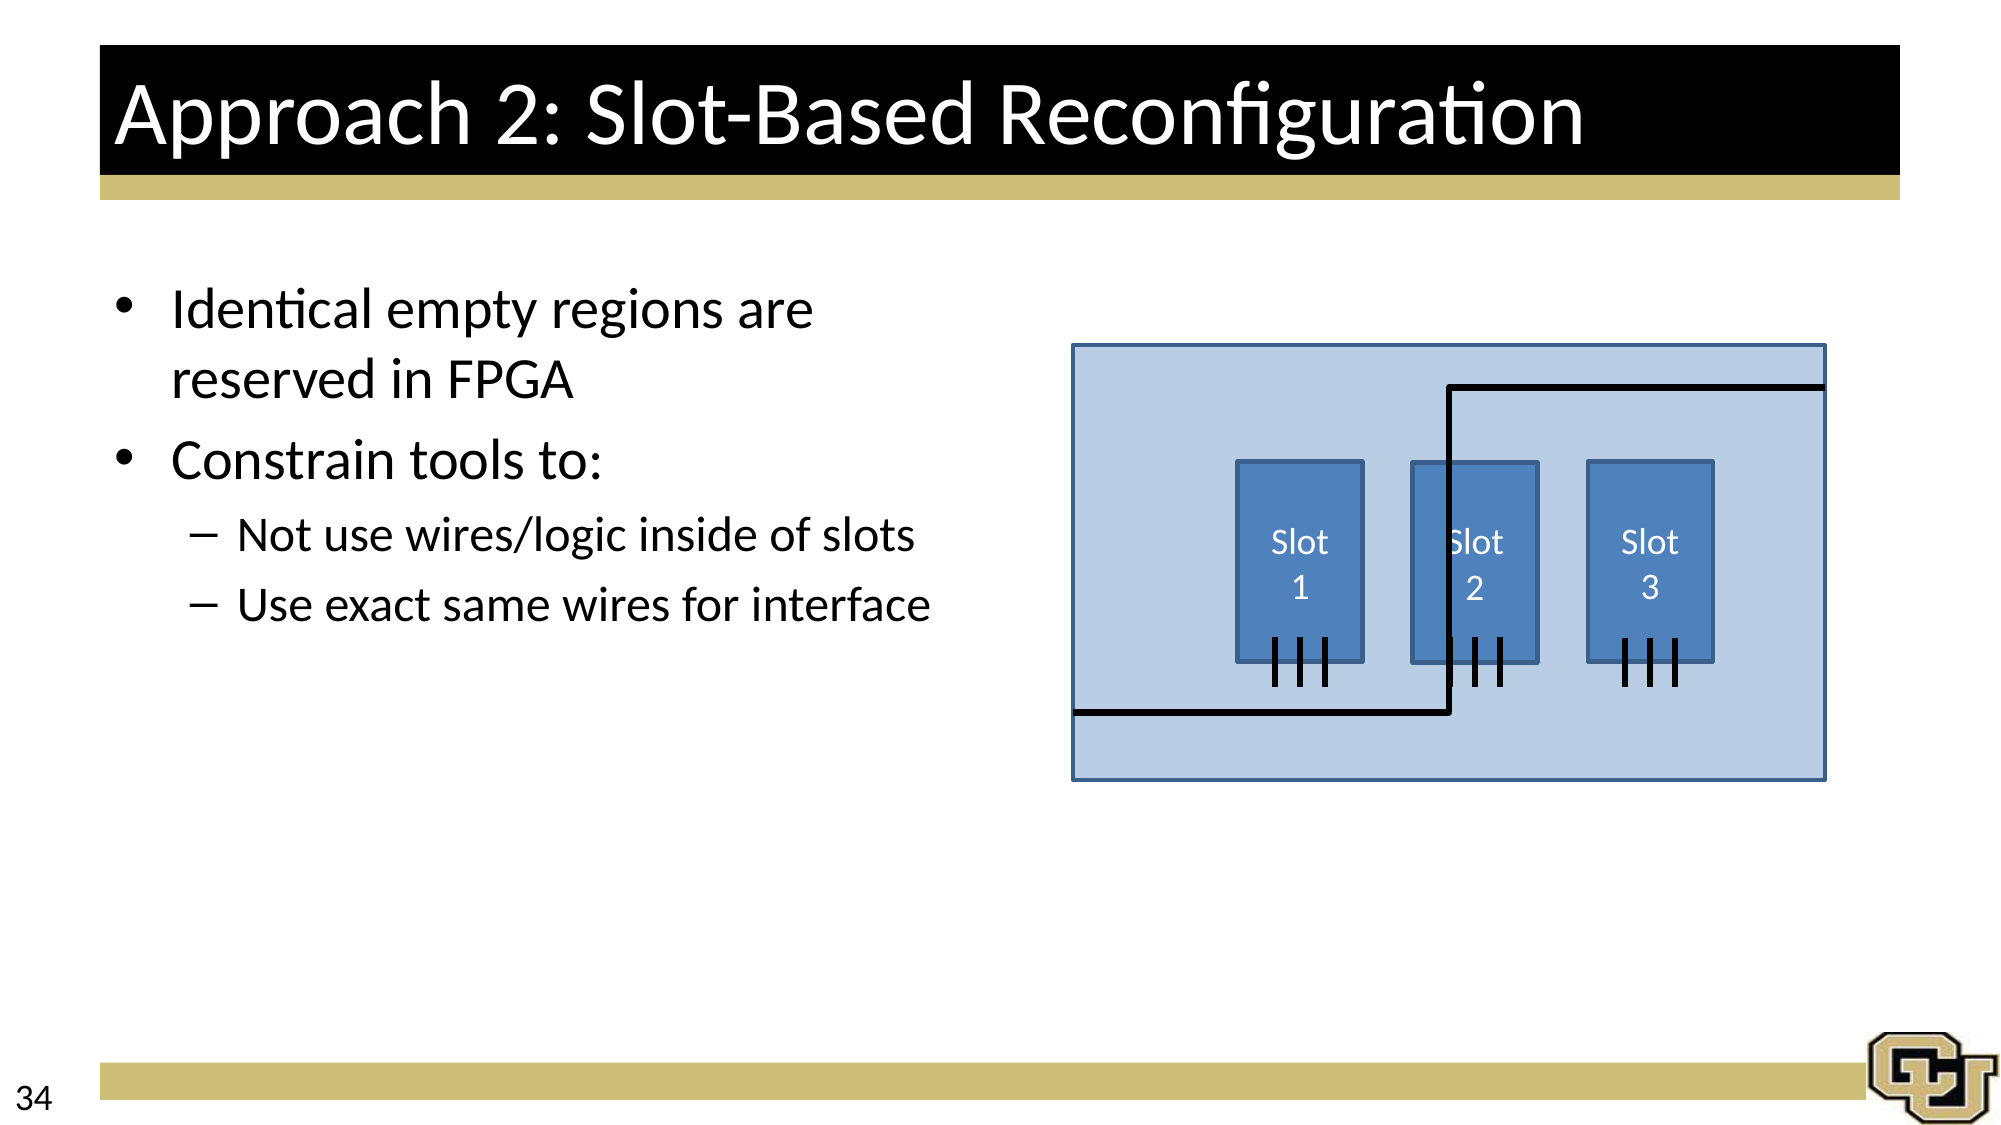

# Approach 2: Slot-Based Reconfiguration
Identical empty regions are reserved in FPGA
Constrain tools to:
Not use wires/logic inside of slots
Use exact same wires for interface

Slot
1
Slot
3
Slot
2
34